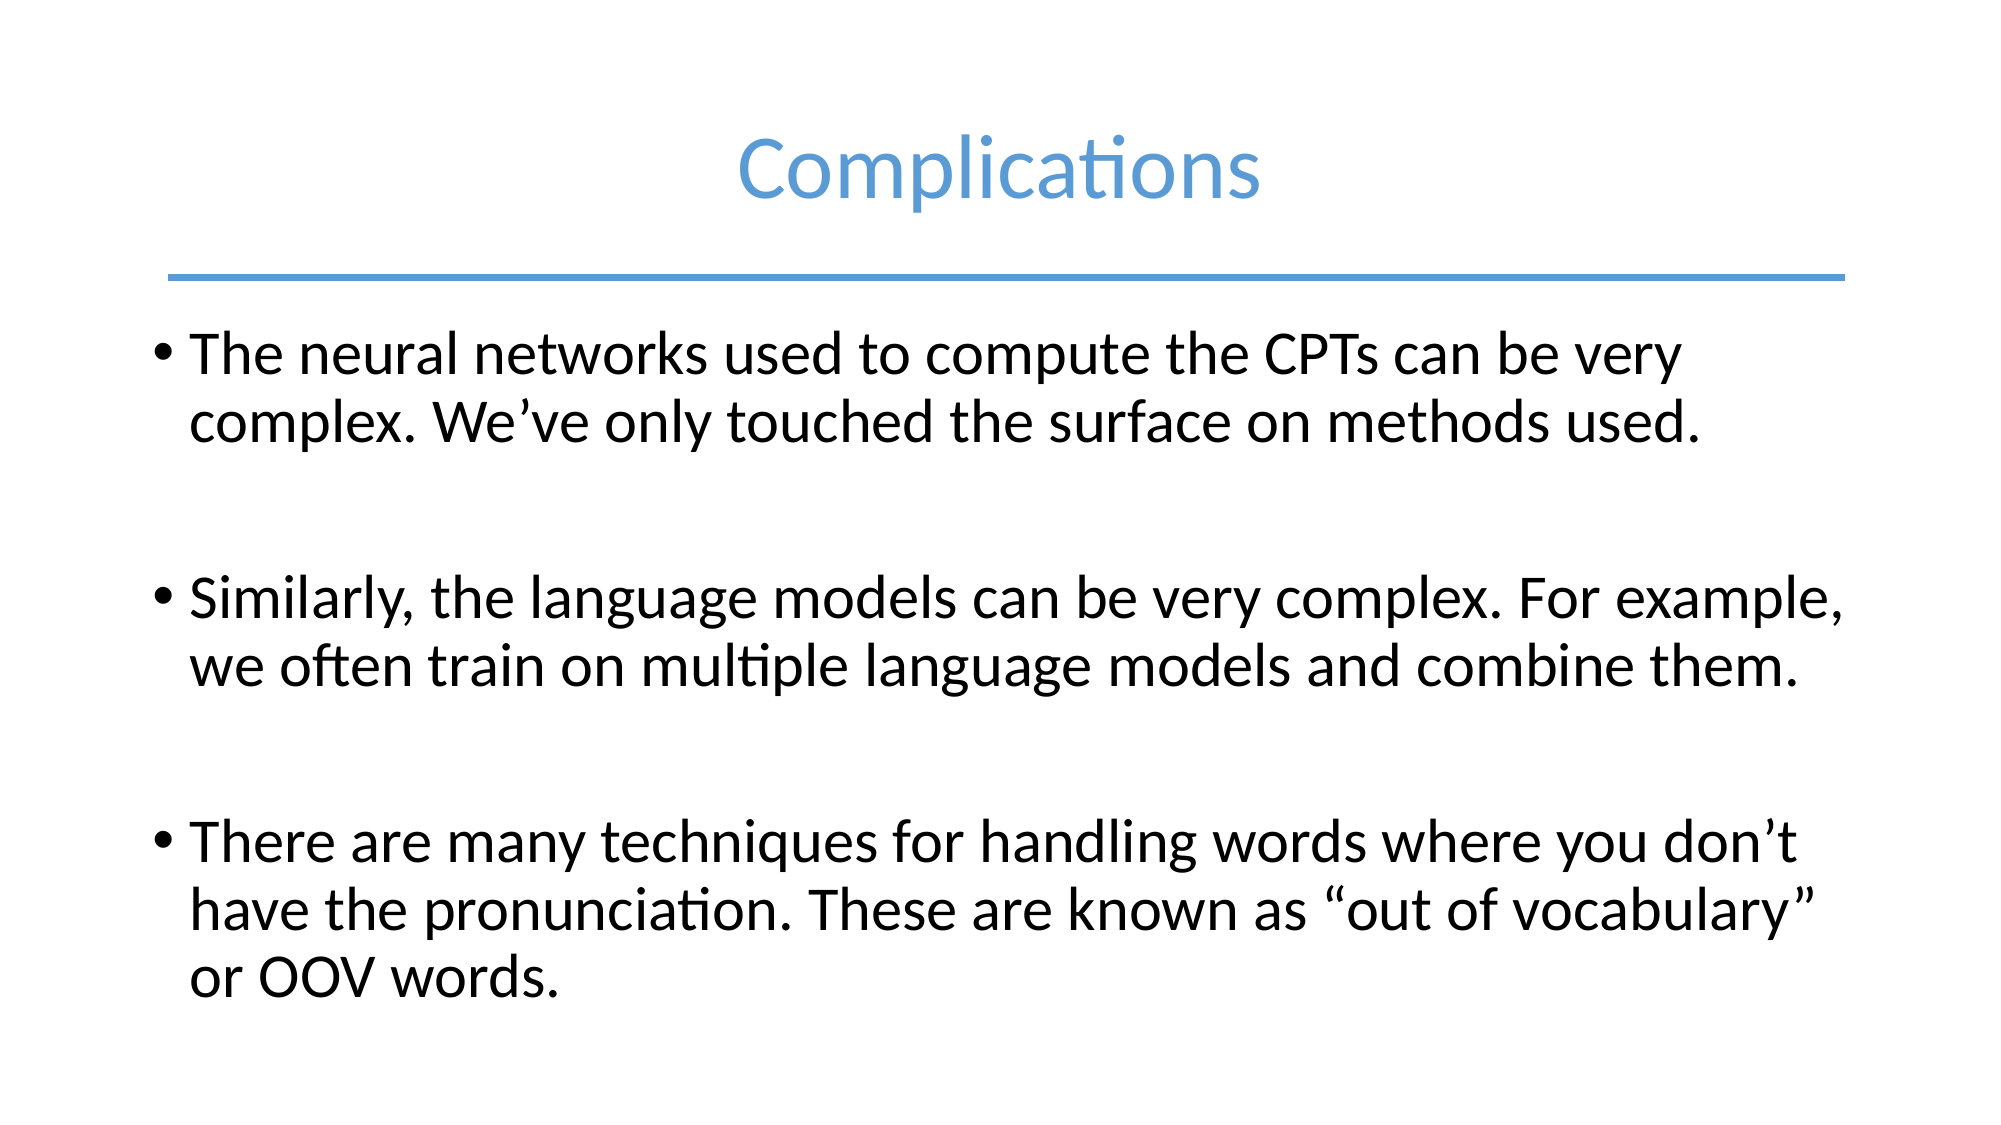

# Complications
The neural networks used to compute the CPTs can be very complex. We’ve only touched the surface on methods used.

Similarly, the language models can be very complex. For example, we often train on multiple language models and combine them.

There are many techniques for handling words where you don’t have the pronunciation. These are known as “out of vocabulary” or OOV words.